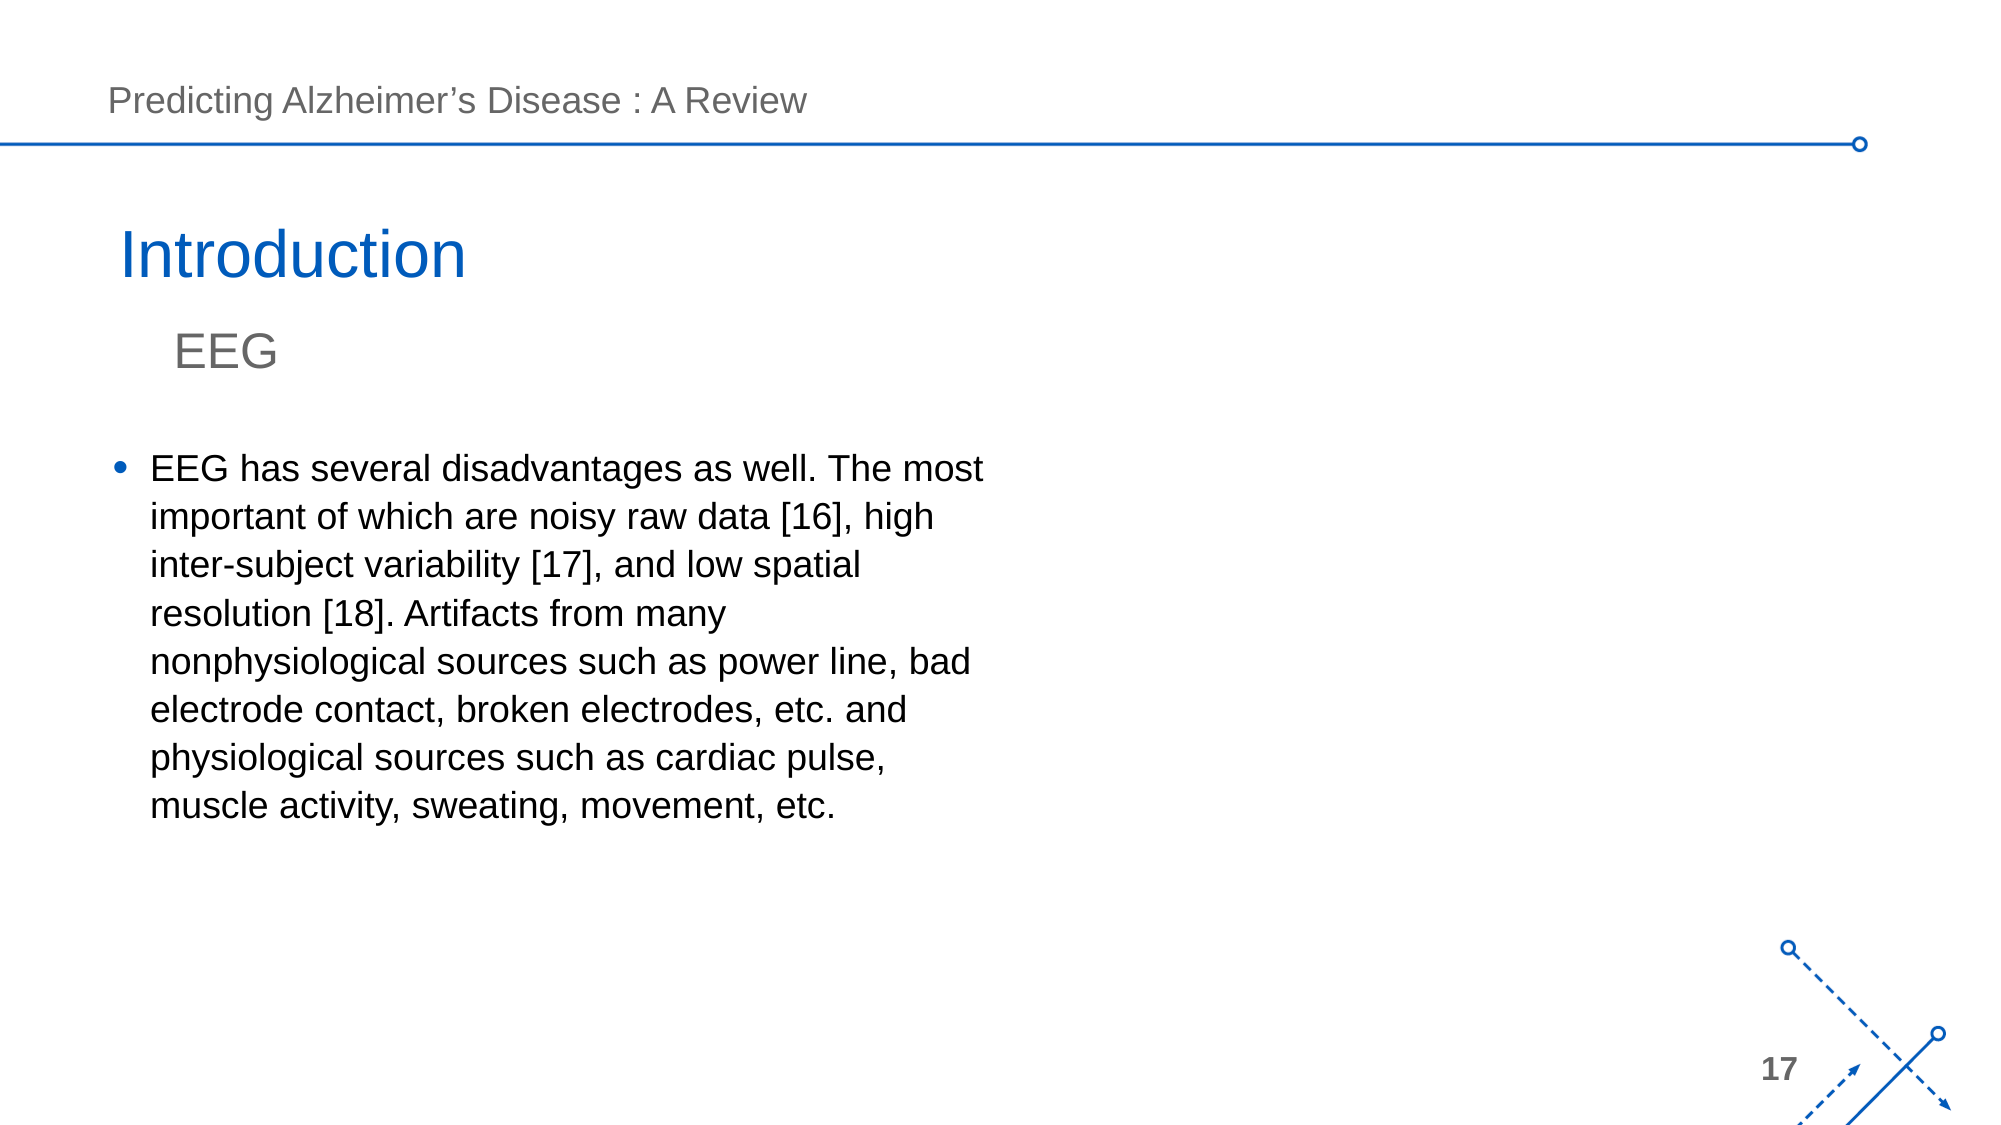

# Introduction
EEG
EEG has several disadvantages as well. The most important of which are noisy raw data [16], high inter-subject variability [17], and low spatial resolution [18]. Artifacts from many nonphysiological sources such as power line, bad electrode contact, broken electrodes, etc. and physiological sources such as cardiac pulse, muscle activity, sweating, movement, etc.